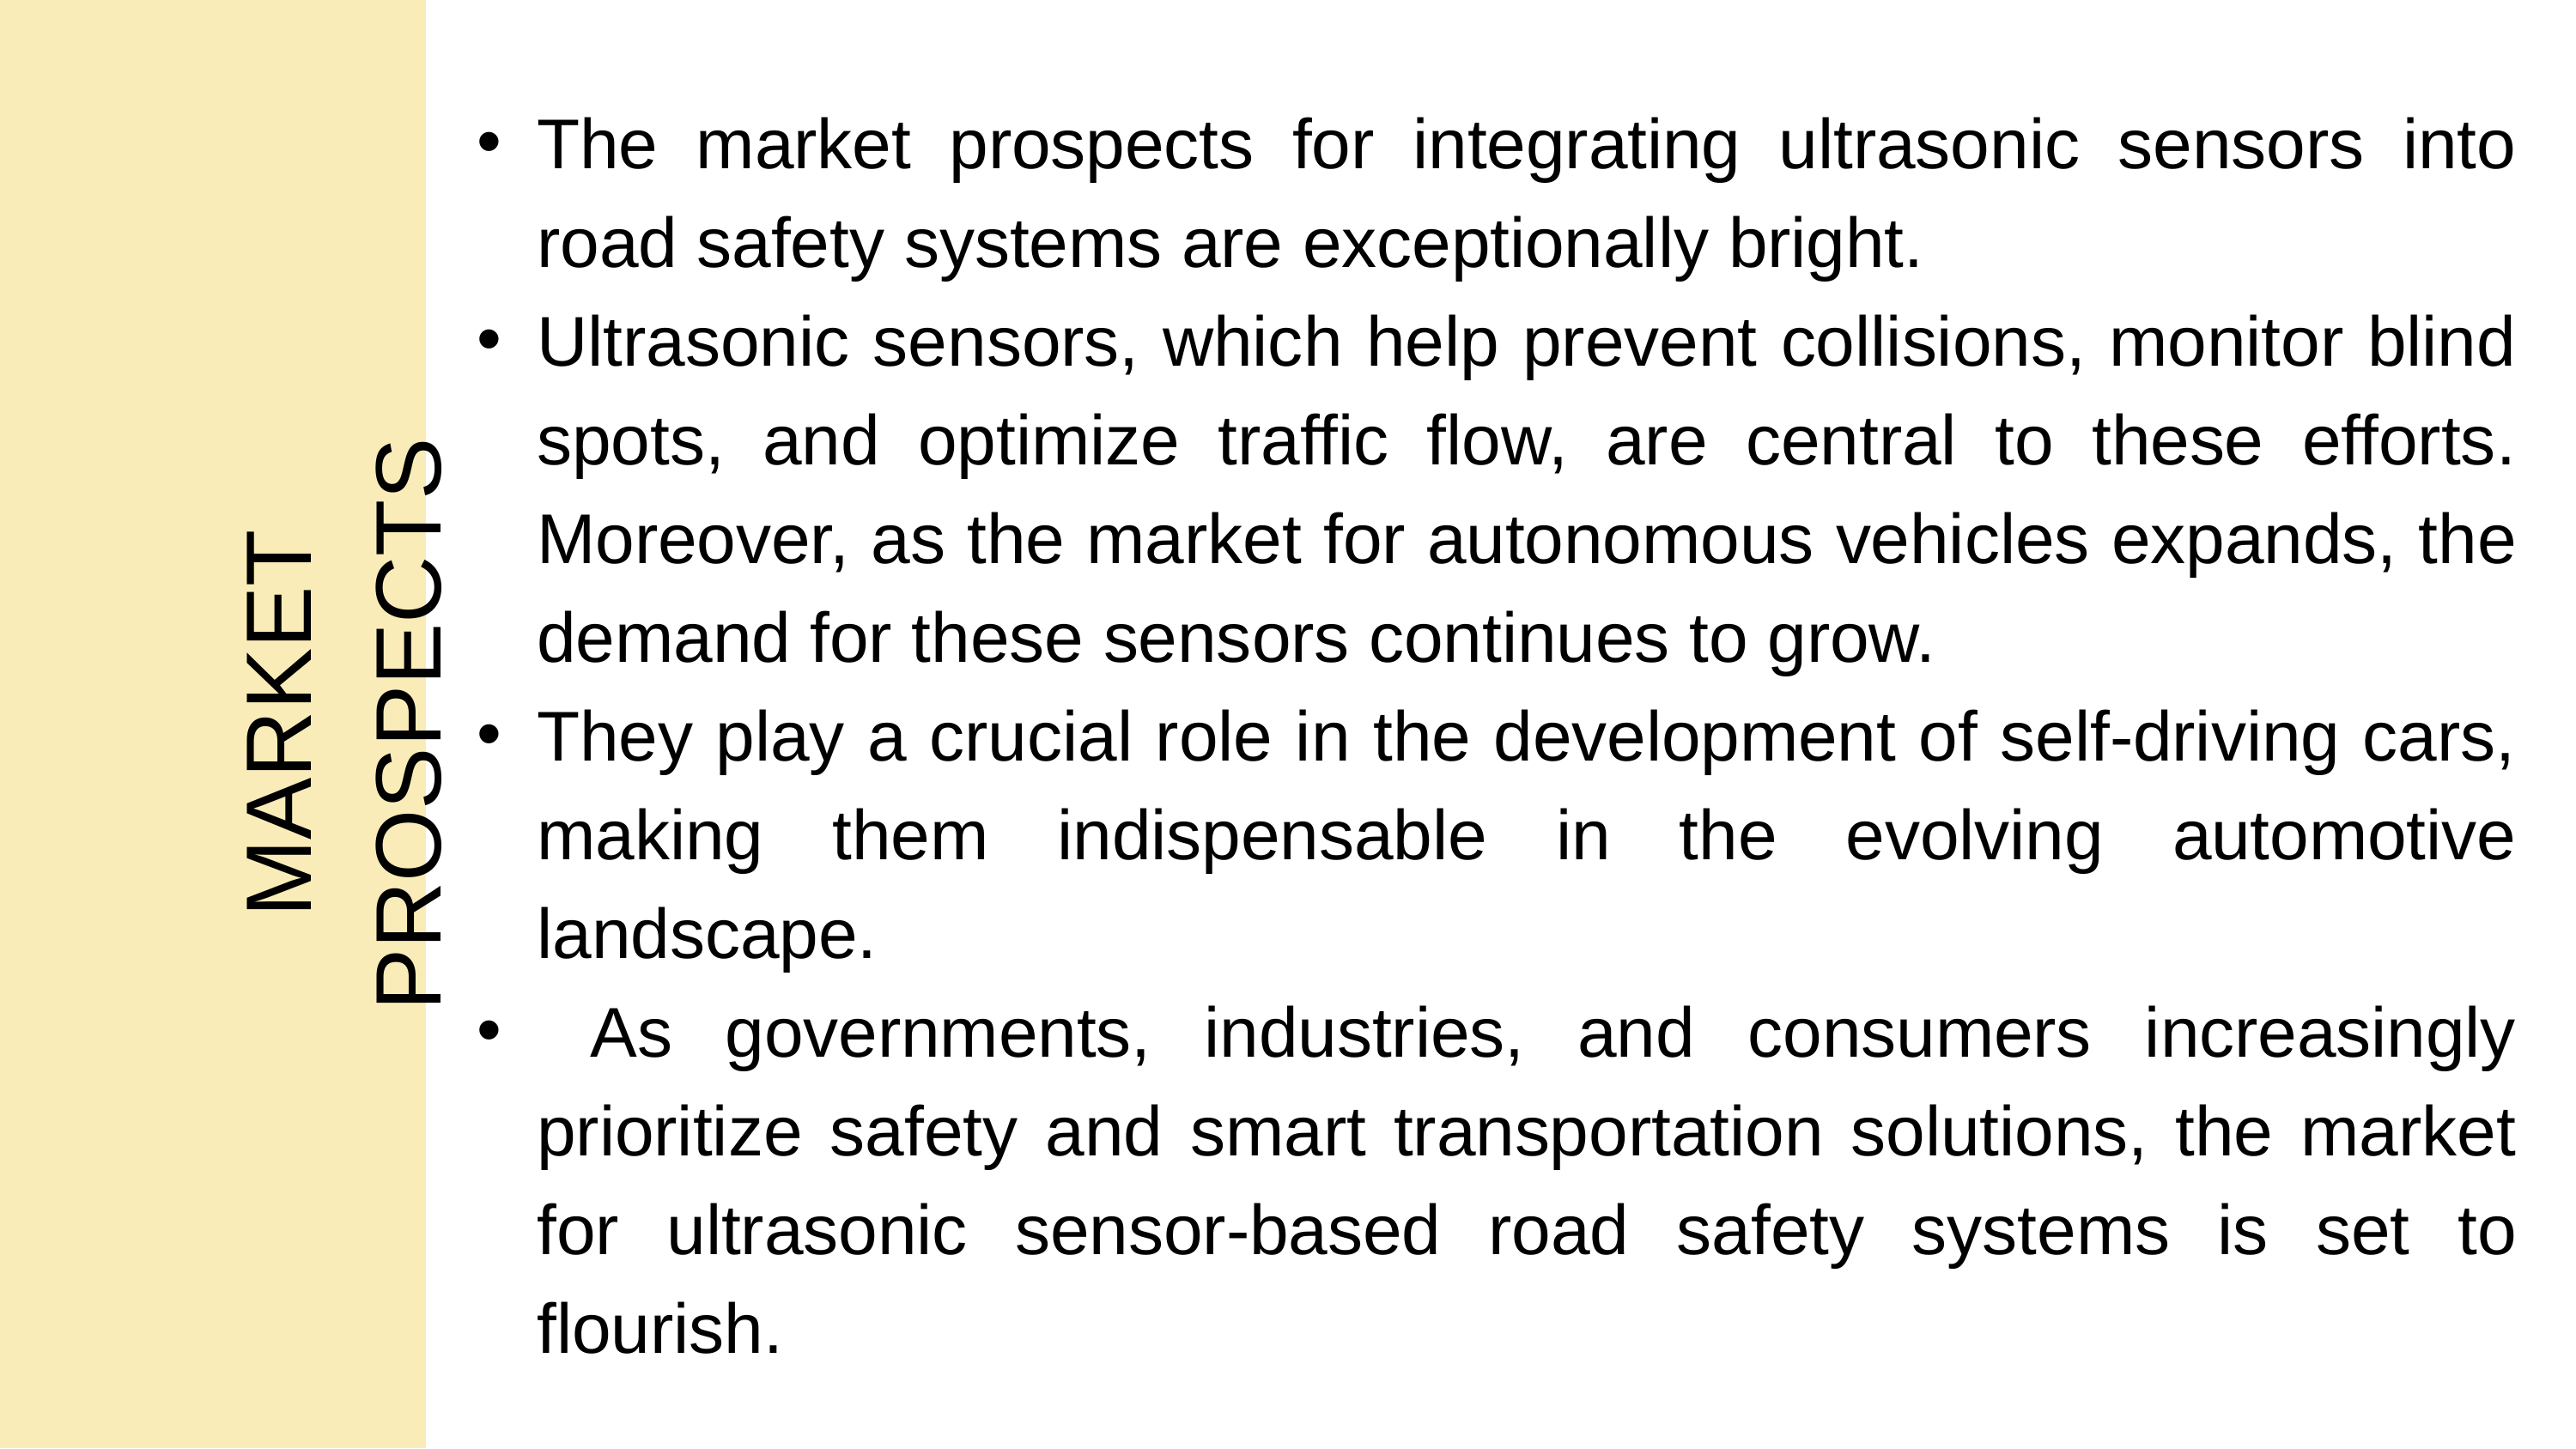

The market prospects for integrating ultrasonic sensors into road safety systems are exceptionally bright.
Ultrasonic sensors, which help prevent collisions, monitor blind spots, and optimize traffic flow, are central to these efforts. Moreover, as the market for autonomous vehicles expands, the demand for these sensors continues to grow.
They play a crucial role in the development of self-driving cars, making them indispensable in the evolving automotive landscape.
 As governments, industries, and consumers increasingly prioritize safety and smart transportation solutions, the market for ultrasonic sensor-based road safety systems is set to flourish.
MARKET PROSPECTS